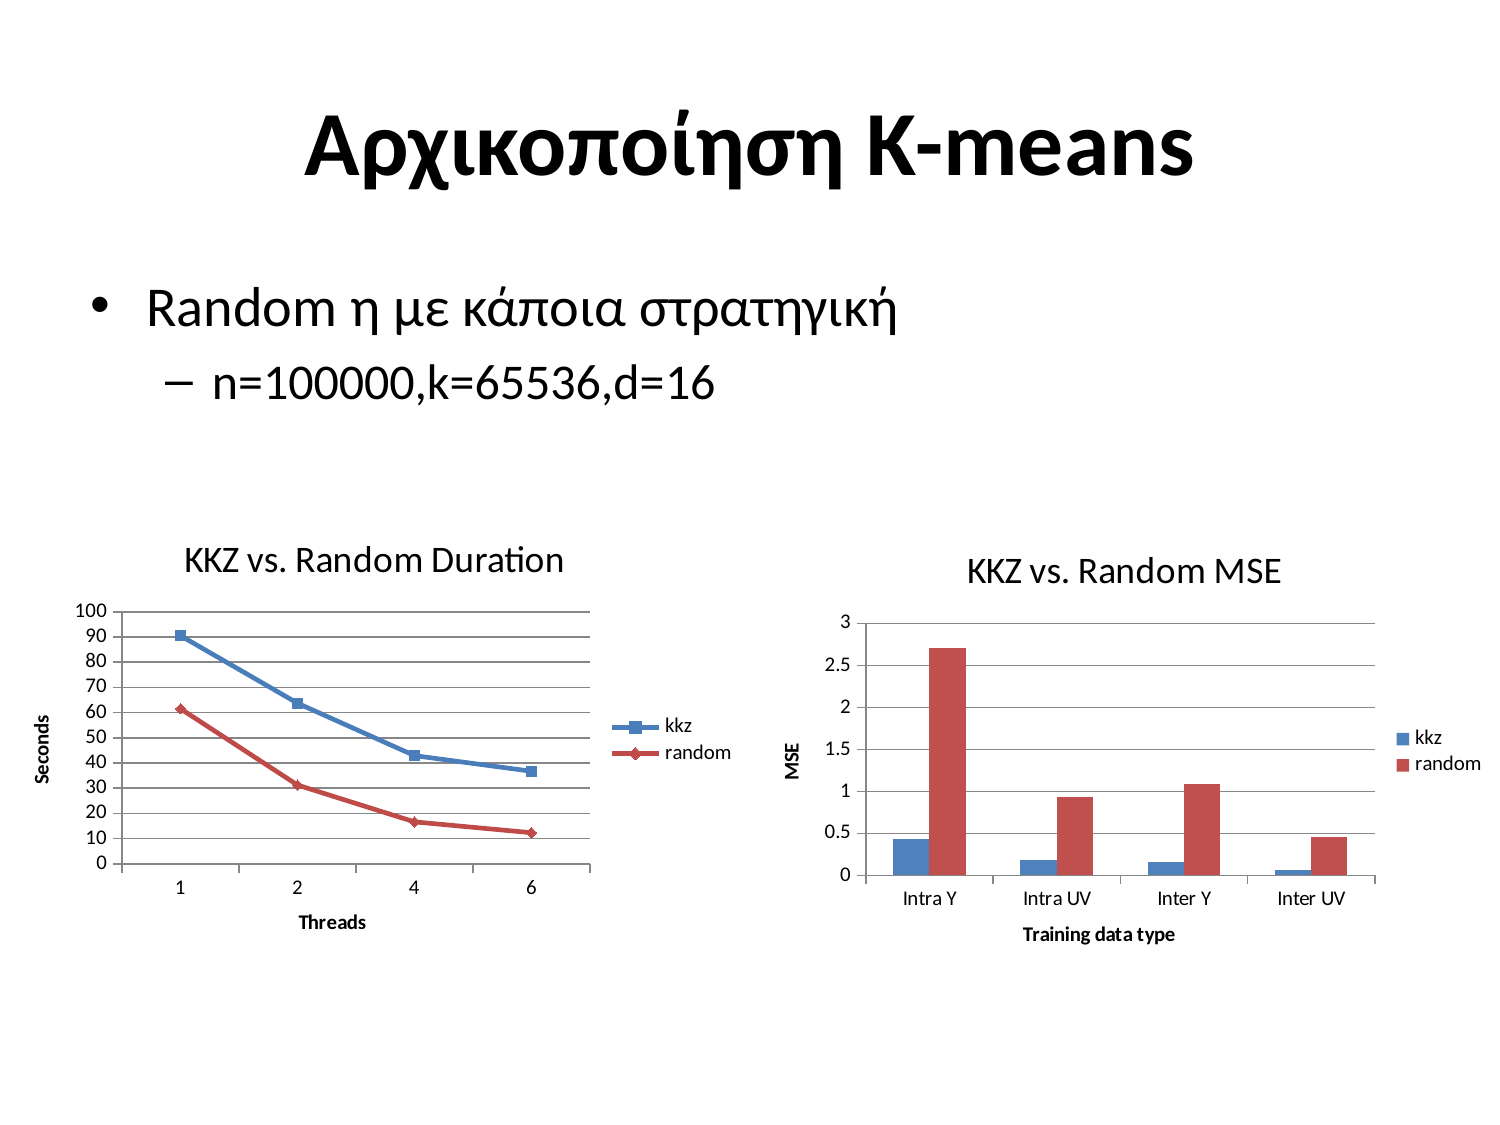

# Αρχικοποίηση K-means
Random η με κάποια στρατηγική
n=100000,k=65536,d=16

### Chart: KKZ vs. Random Duration

| Category | kkz | random |
|---|---|---|
| 1 | 90.5 | 61.5 |
| 2 | 63.7 | 31.2 |
| 4 | 42.9 | 16.6 |
| 6 | 36.7 | 12.3 |

### Chart: ΚΚΖ vs. Random MSE

| Category | kkz | random |
|---|---|---|
| Intra Y | 0.43000000000000005 | 2.71 |
| Intra UV | 0.18000000000000002 | 0.9400000000000001 |
| Inter Y | 0.16 | 1.09 |
| Inter UV | 0.07000000000000002 | 0.46 |